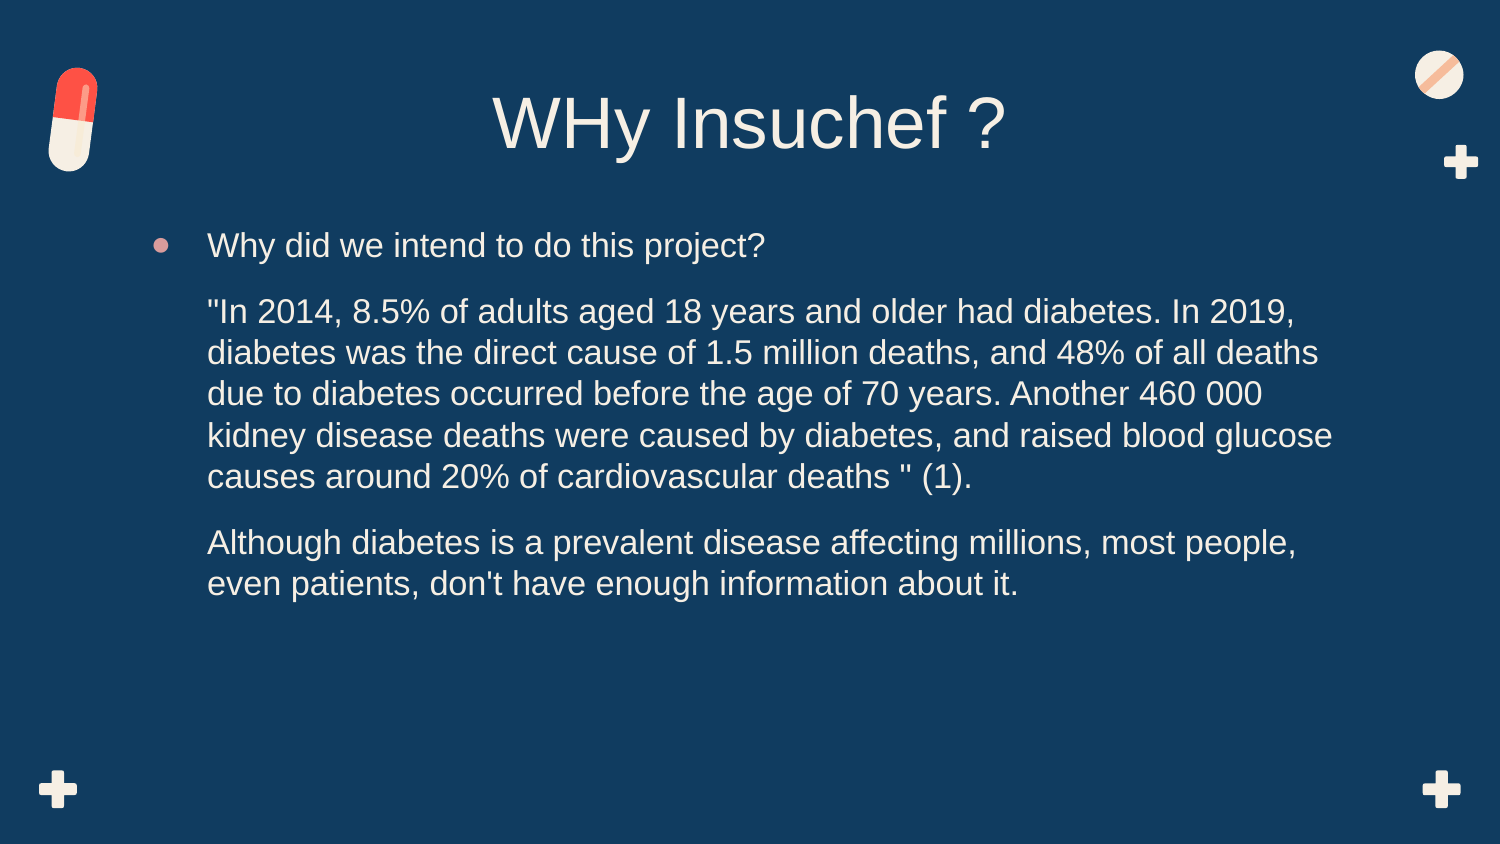

# WHy Insuchef ?
Why did we intend to do this project?
"In 2014, 8.5% of adults aged 18 years and older had diabetes. In 2019, diabetes was the direct cause of 1.5 million deaths, and 48% of all deaths due to diabetes occurred before the age of 70 years. Another 460 000 kidney disease deaths were caused by diabetes, and raised blood glucose causes around 20% of cardiovascular deaths " (1).
Although diabetes is a prevalent disease affecting millions, most people, even patients, don't have enough information about it.